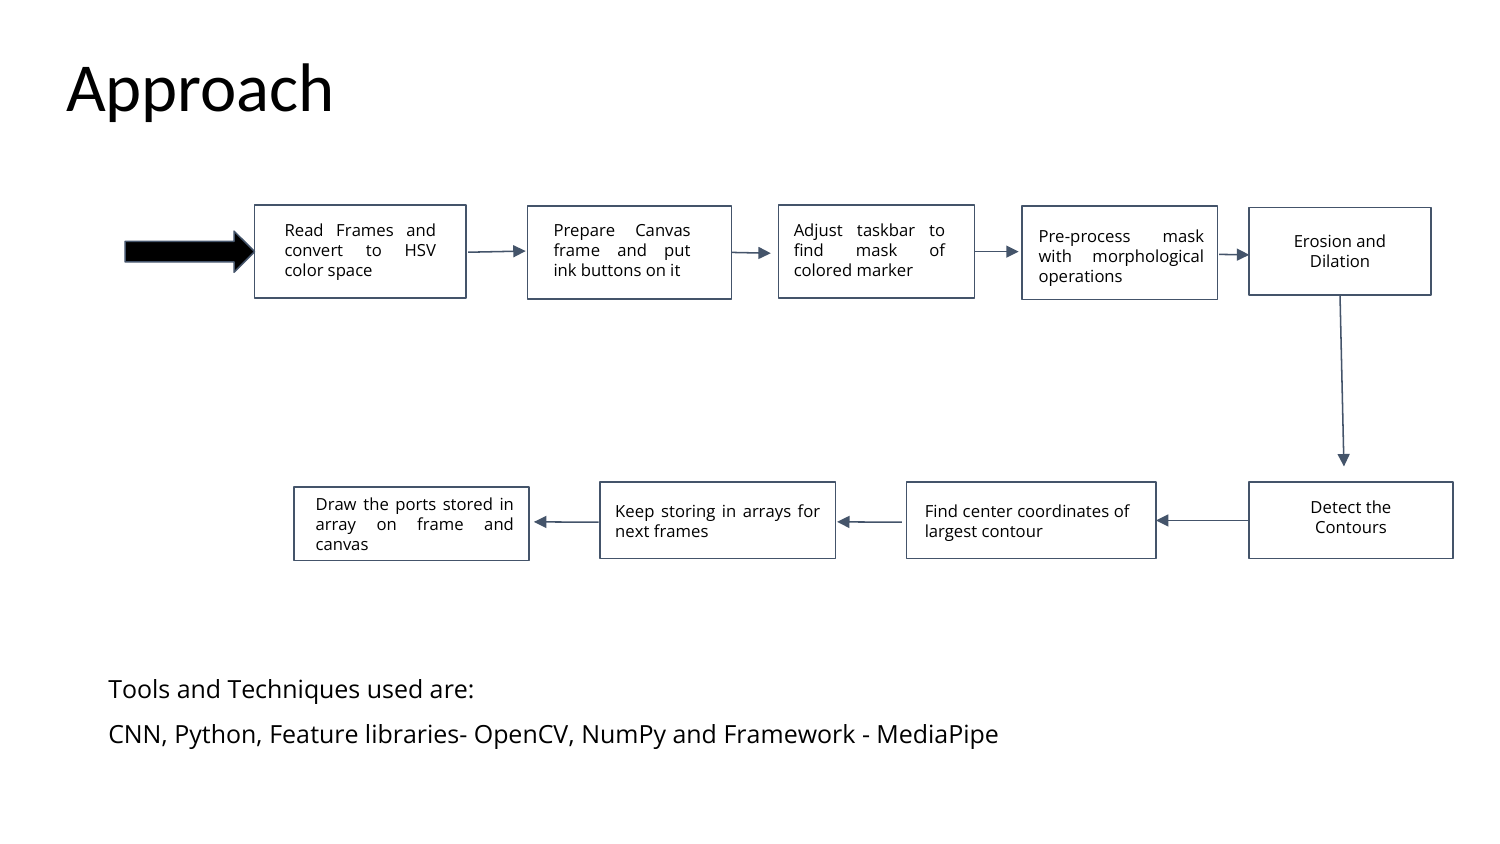

# Approach

Read Frames and convert to HSV color space
Prepare Canvas frame and put ink buttons on it

Adjust taskbar to find mask of colored marker

Erosion and Dilation
Pre-process mask with morphological operations

Draw the ports stored in array on frame and canvas
Keep storing in arrays for next frames

Detect the Contours
Find center coordinates of largest contour

Tools and Techniques used are:
CNN, Python, Feature libraries- OpenCV, NumPy and Framework - MediaPipe